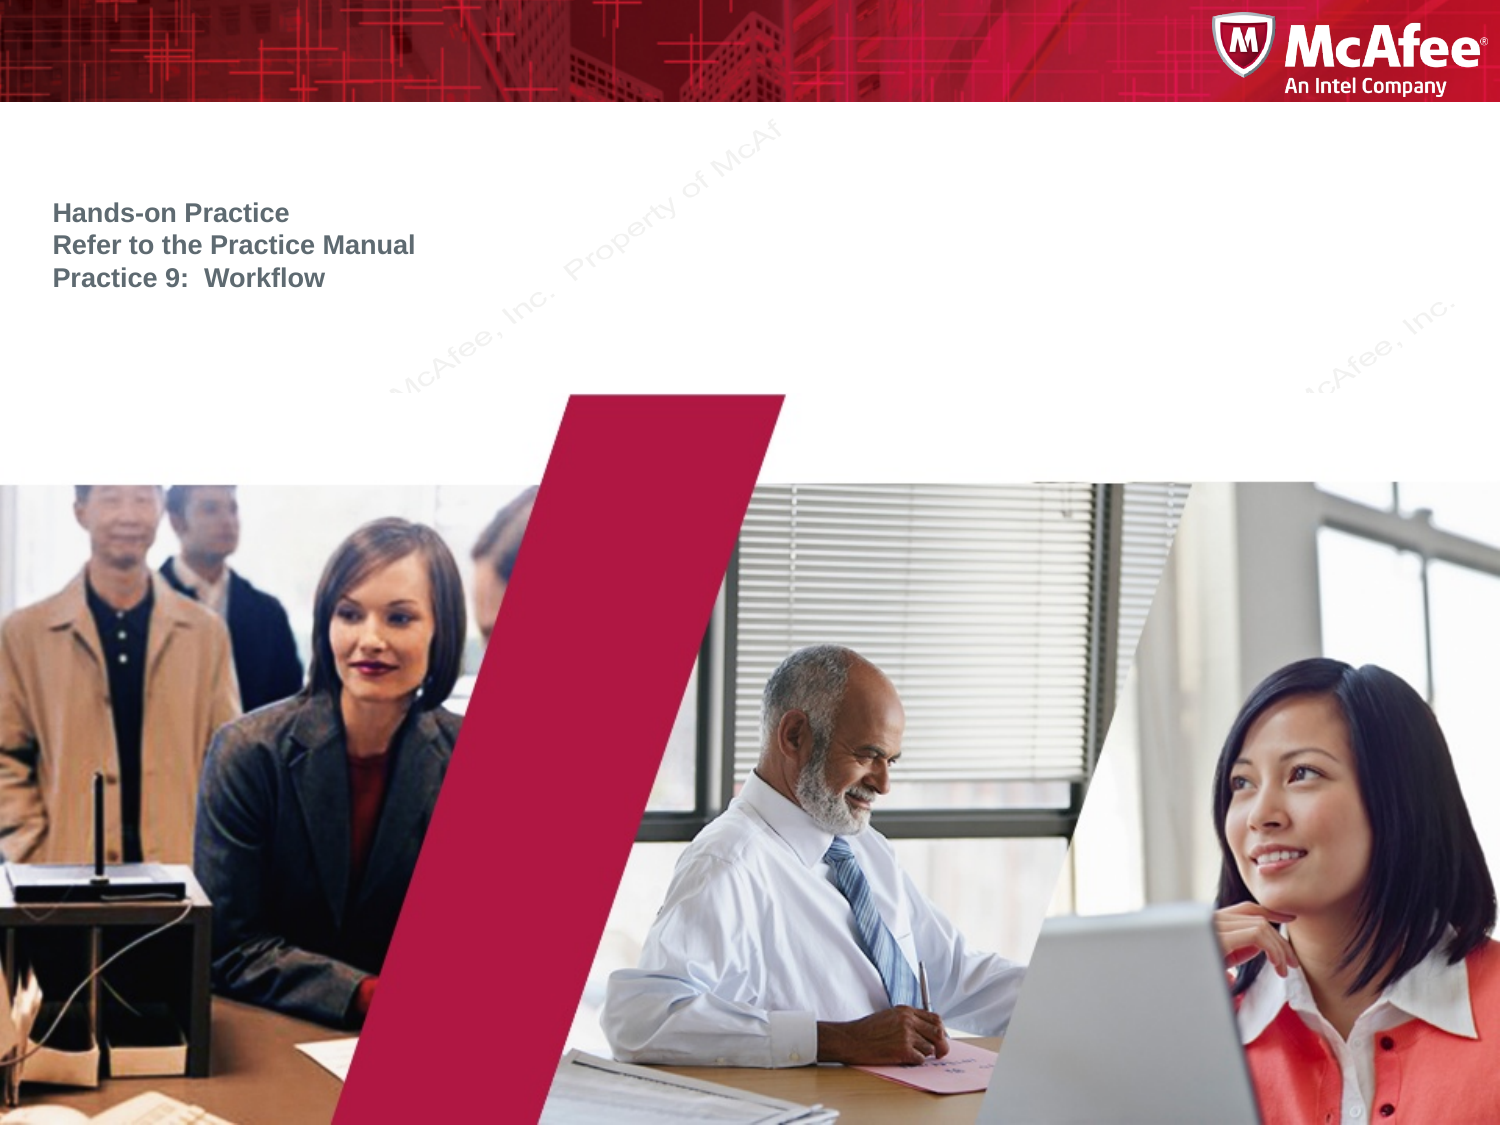

# Hands-on Practice Refer to the Practice Manual Practice 9:  Workflow